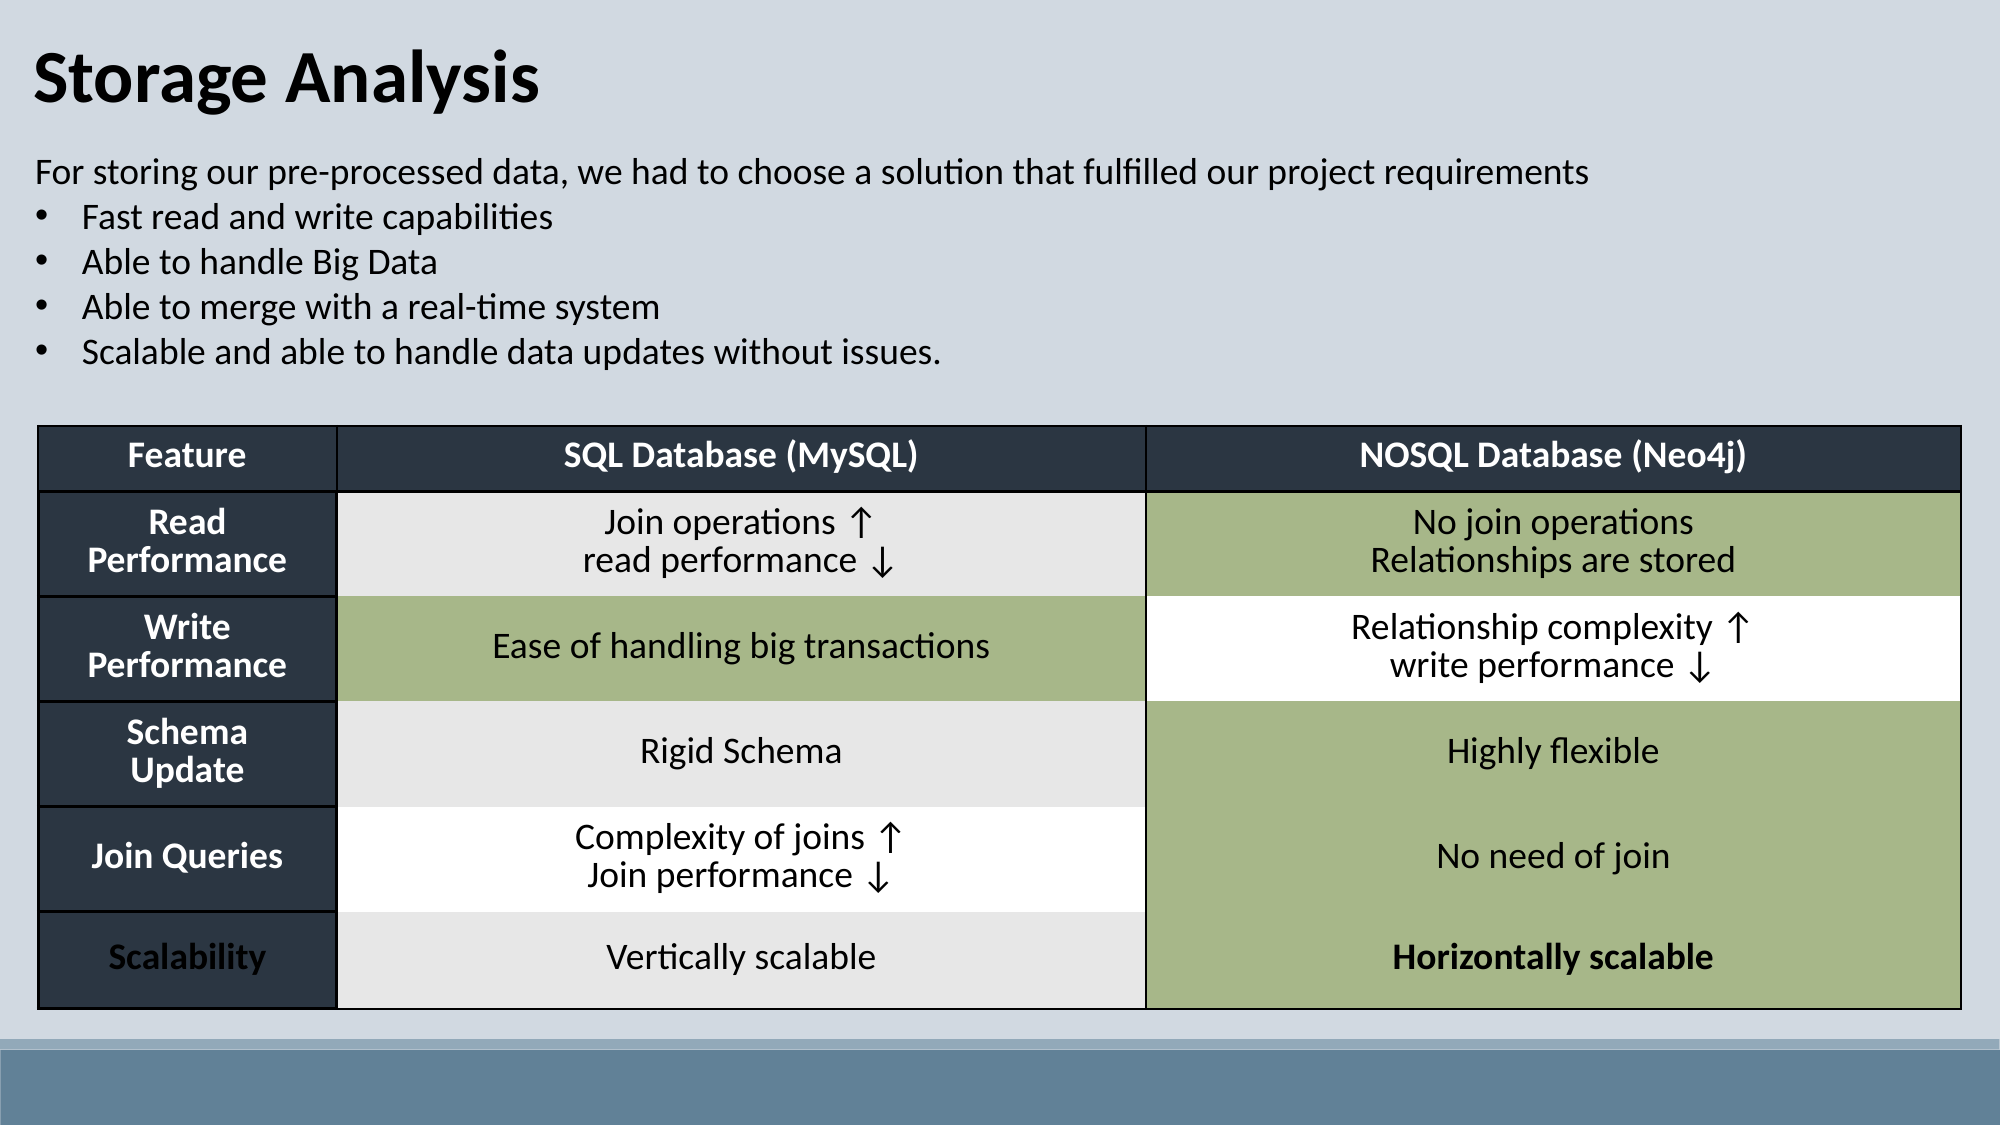

Storage Analysis
For storing our pre-processed data, we had to choose a solution that fulfilled our project requirements
Fast read and write capabilities
Able to handle Big Data
Able to merge with a real-time system
Scalable and able to handle data updates without issues.
| Feature | SQL Database (MySQL) | NOSQL Database (Neo4j) |
| --- | --- | --- |
| Read Performance | Join operations ↑ read performance ↓ | No join operations Relationships are stored |
| Write Performance | Ease of handling big transactions | Relationship complexity ↑ write performance ↓ |
| Schema Update | Rigid Schema | Highly flexible |
| Join Queries | Complexity of joins ↑ Join performance ↓ | No need of join |
| Scalability | Vertically scalable | Horizontally scalable |